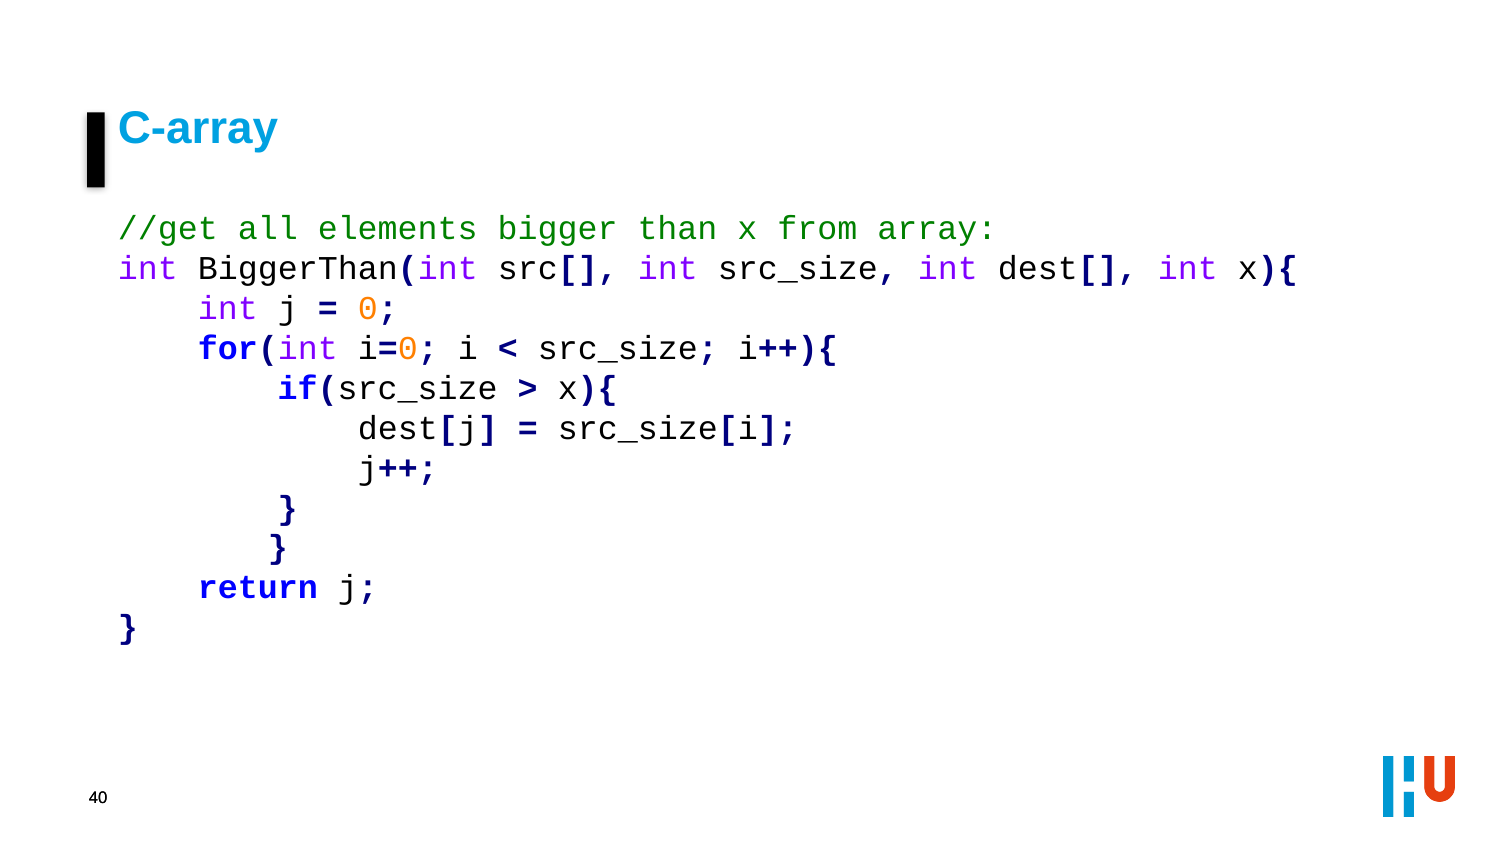

C-array
//get all elements bigger than x from array:
int BiggerThan(int src[], int src_size, int dest[], int x){
    int j = 0;
    for(int i=0; i < src_size; i++){
        if(src_size > x){
            dest[j] = src_size[i];
            j++;
        }
	}
    return j;
}